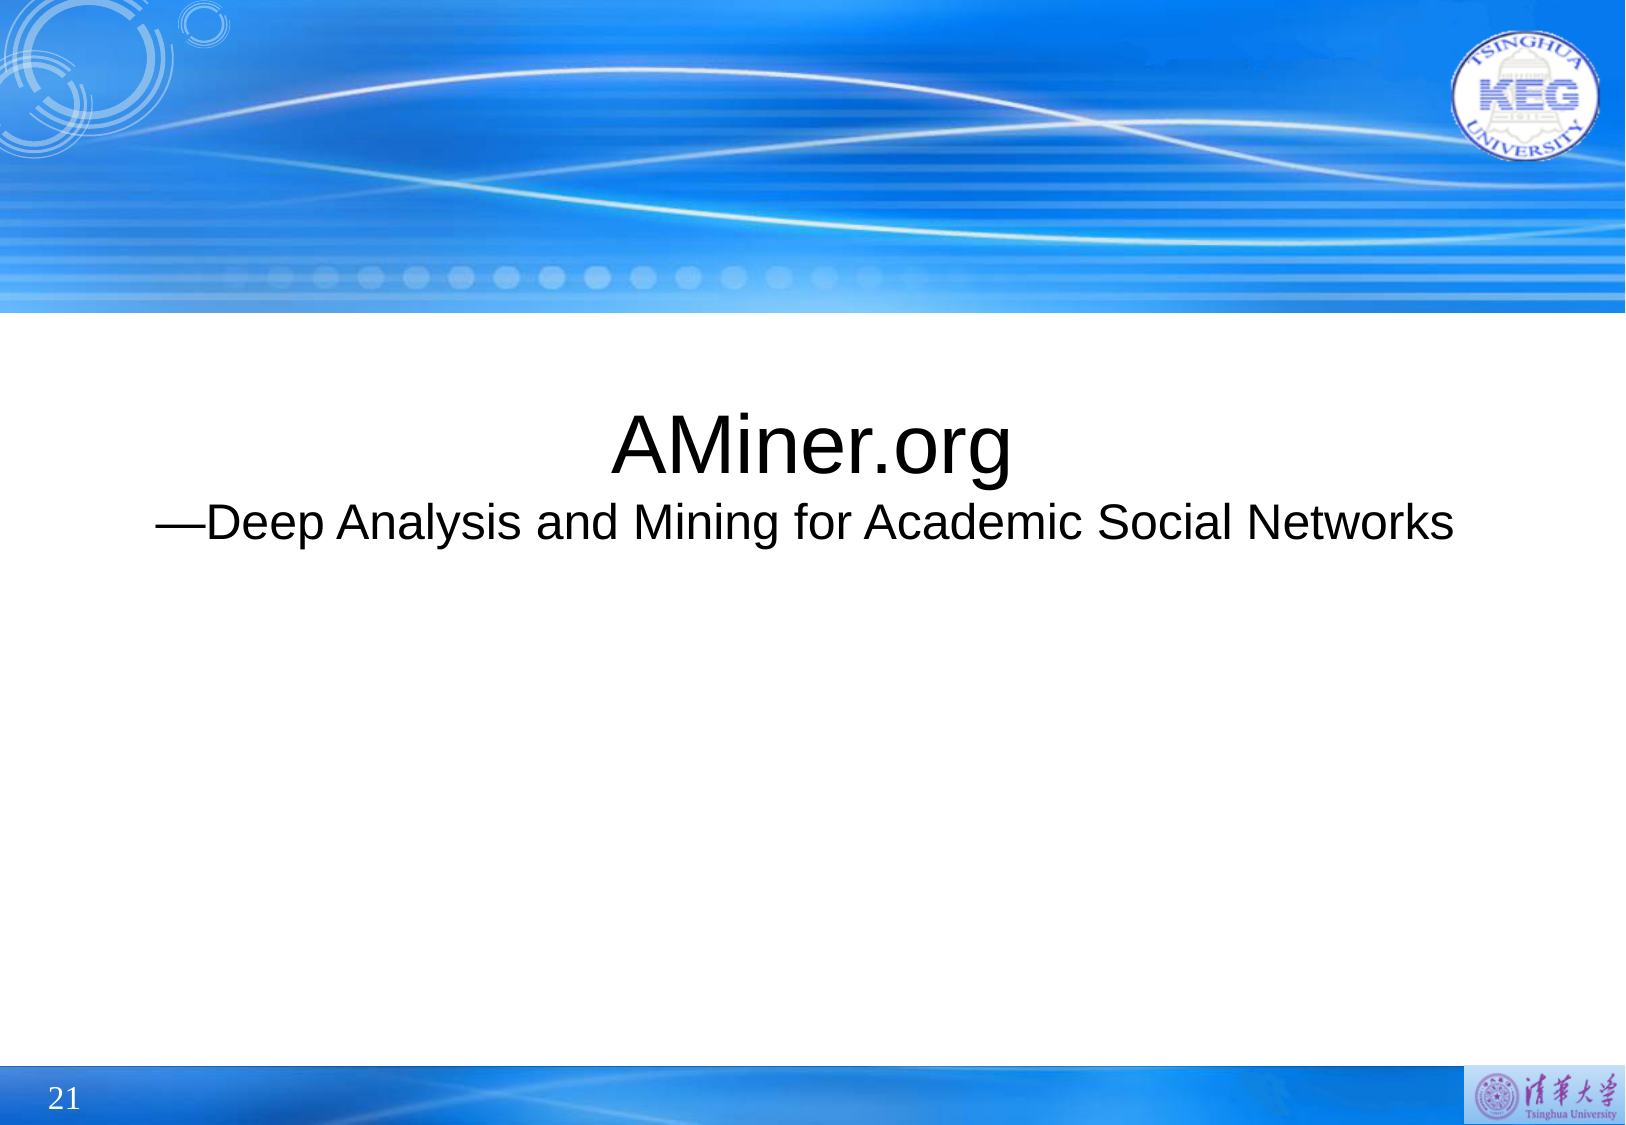

# AMiner.org —Deep Analysis and Mining for Academic Social Networks